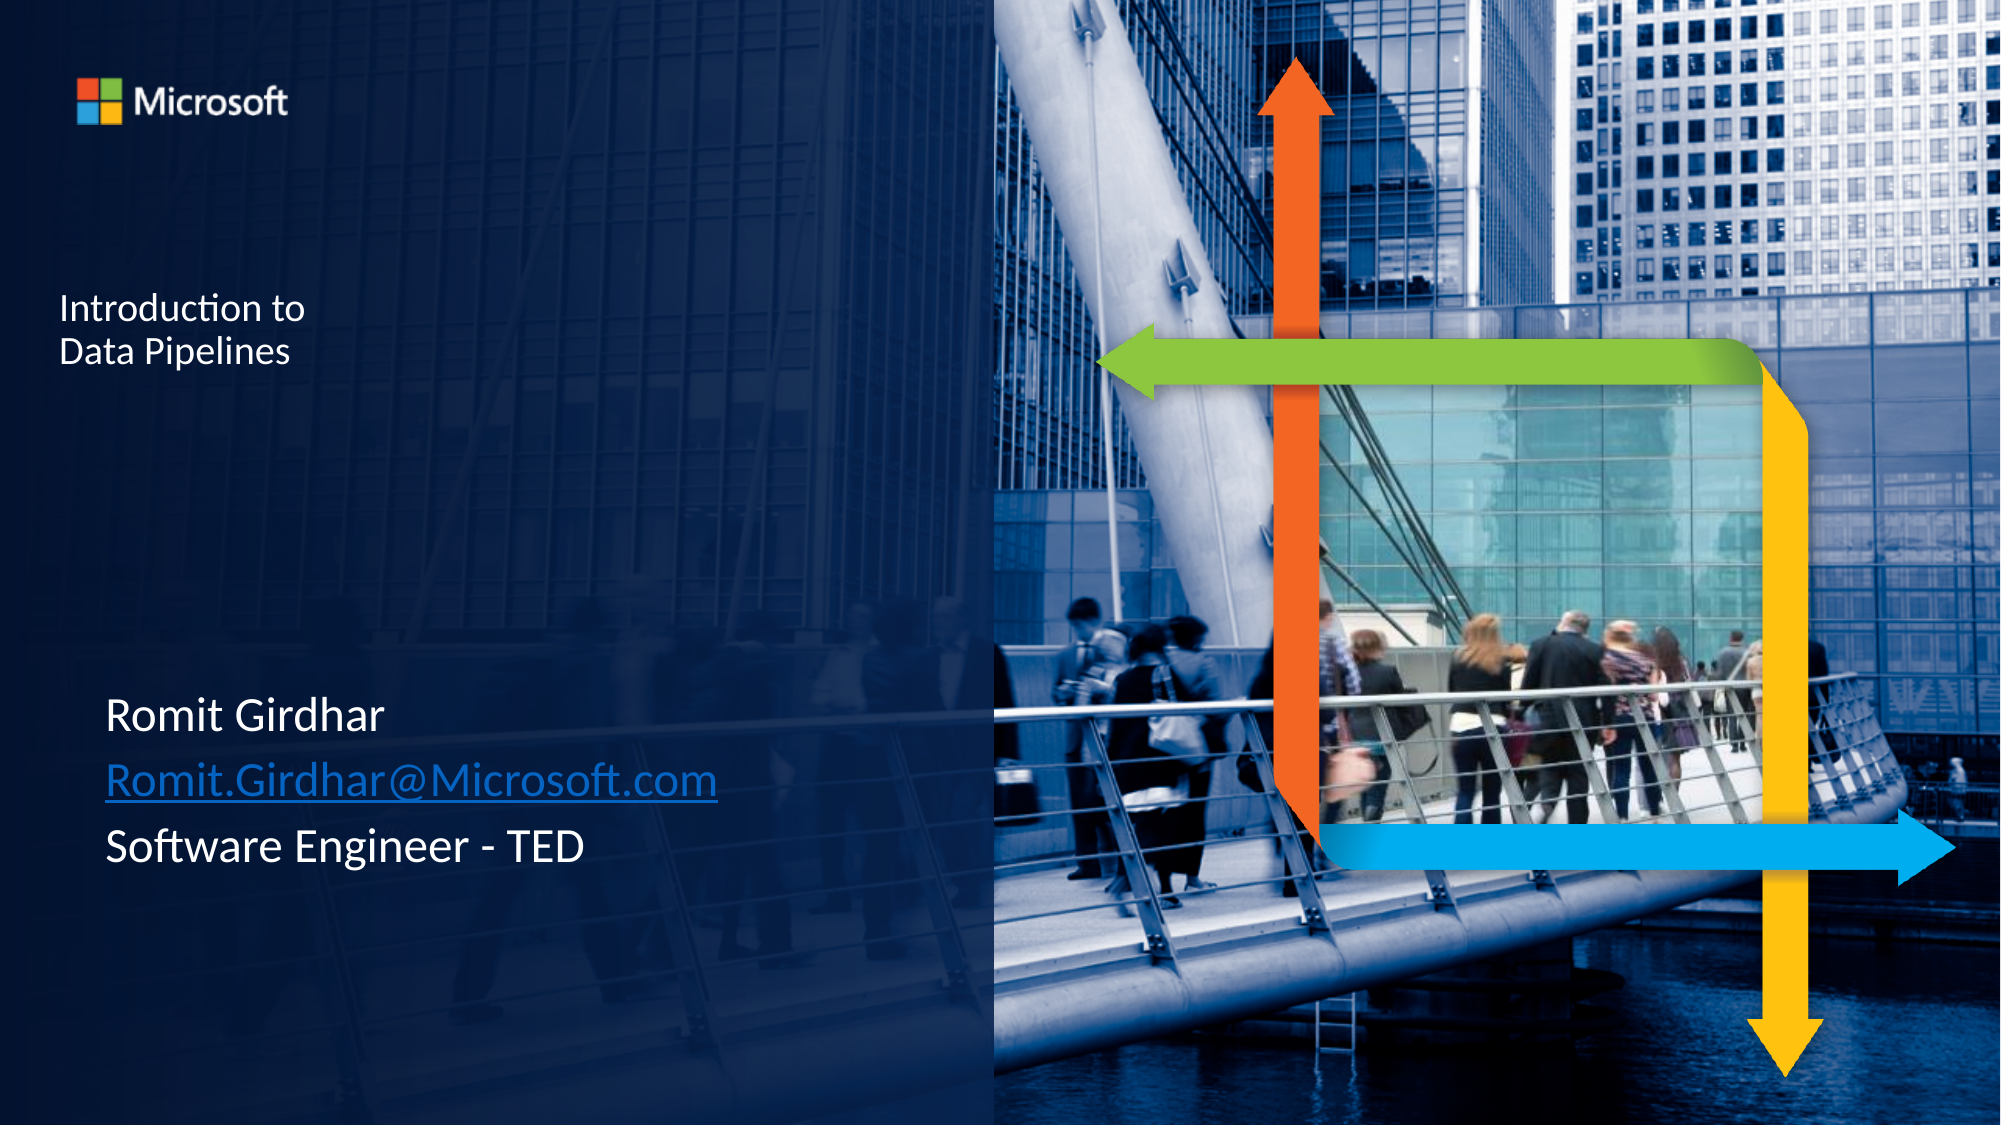

# Introduction to Data Pipelines
Romit Girdhar
Romit.Girdhar@Microsoft.com
Software Engineer - TED